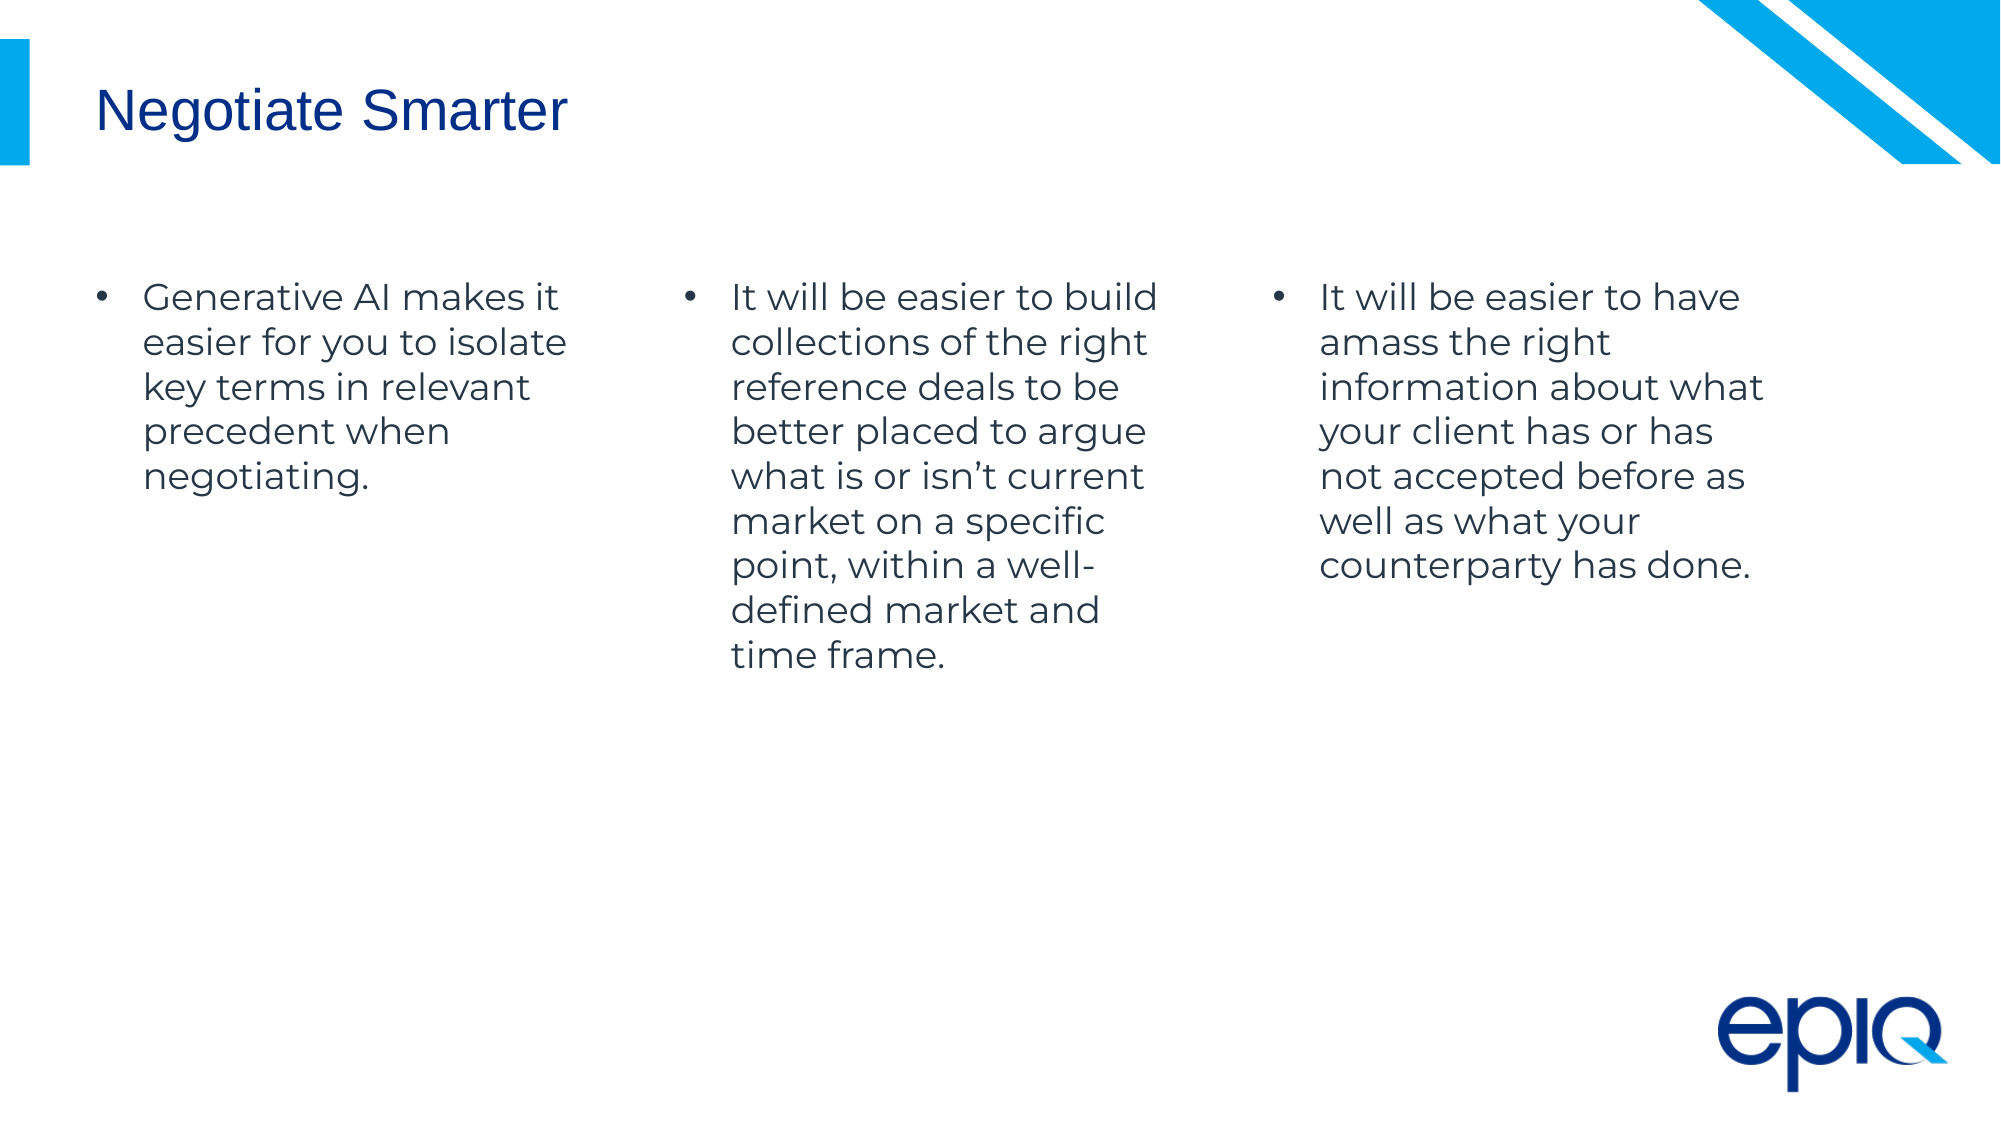

# Negotiate Smarter
It will be easier to build collections of the right reference deals to be better placed to argue what is or isn’t current market on a specific point, within a well-defined market and time frame.
It will be easier to have amass the right information about what your client has or has not accepted before as well as what your counterparty has done.
Generative AI makes it easier for you to isolate key terms in relevant precedent when negotiating.